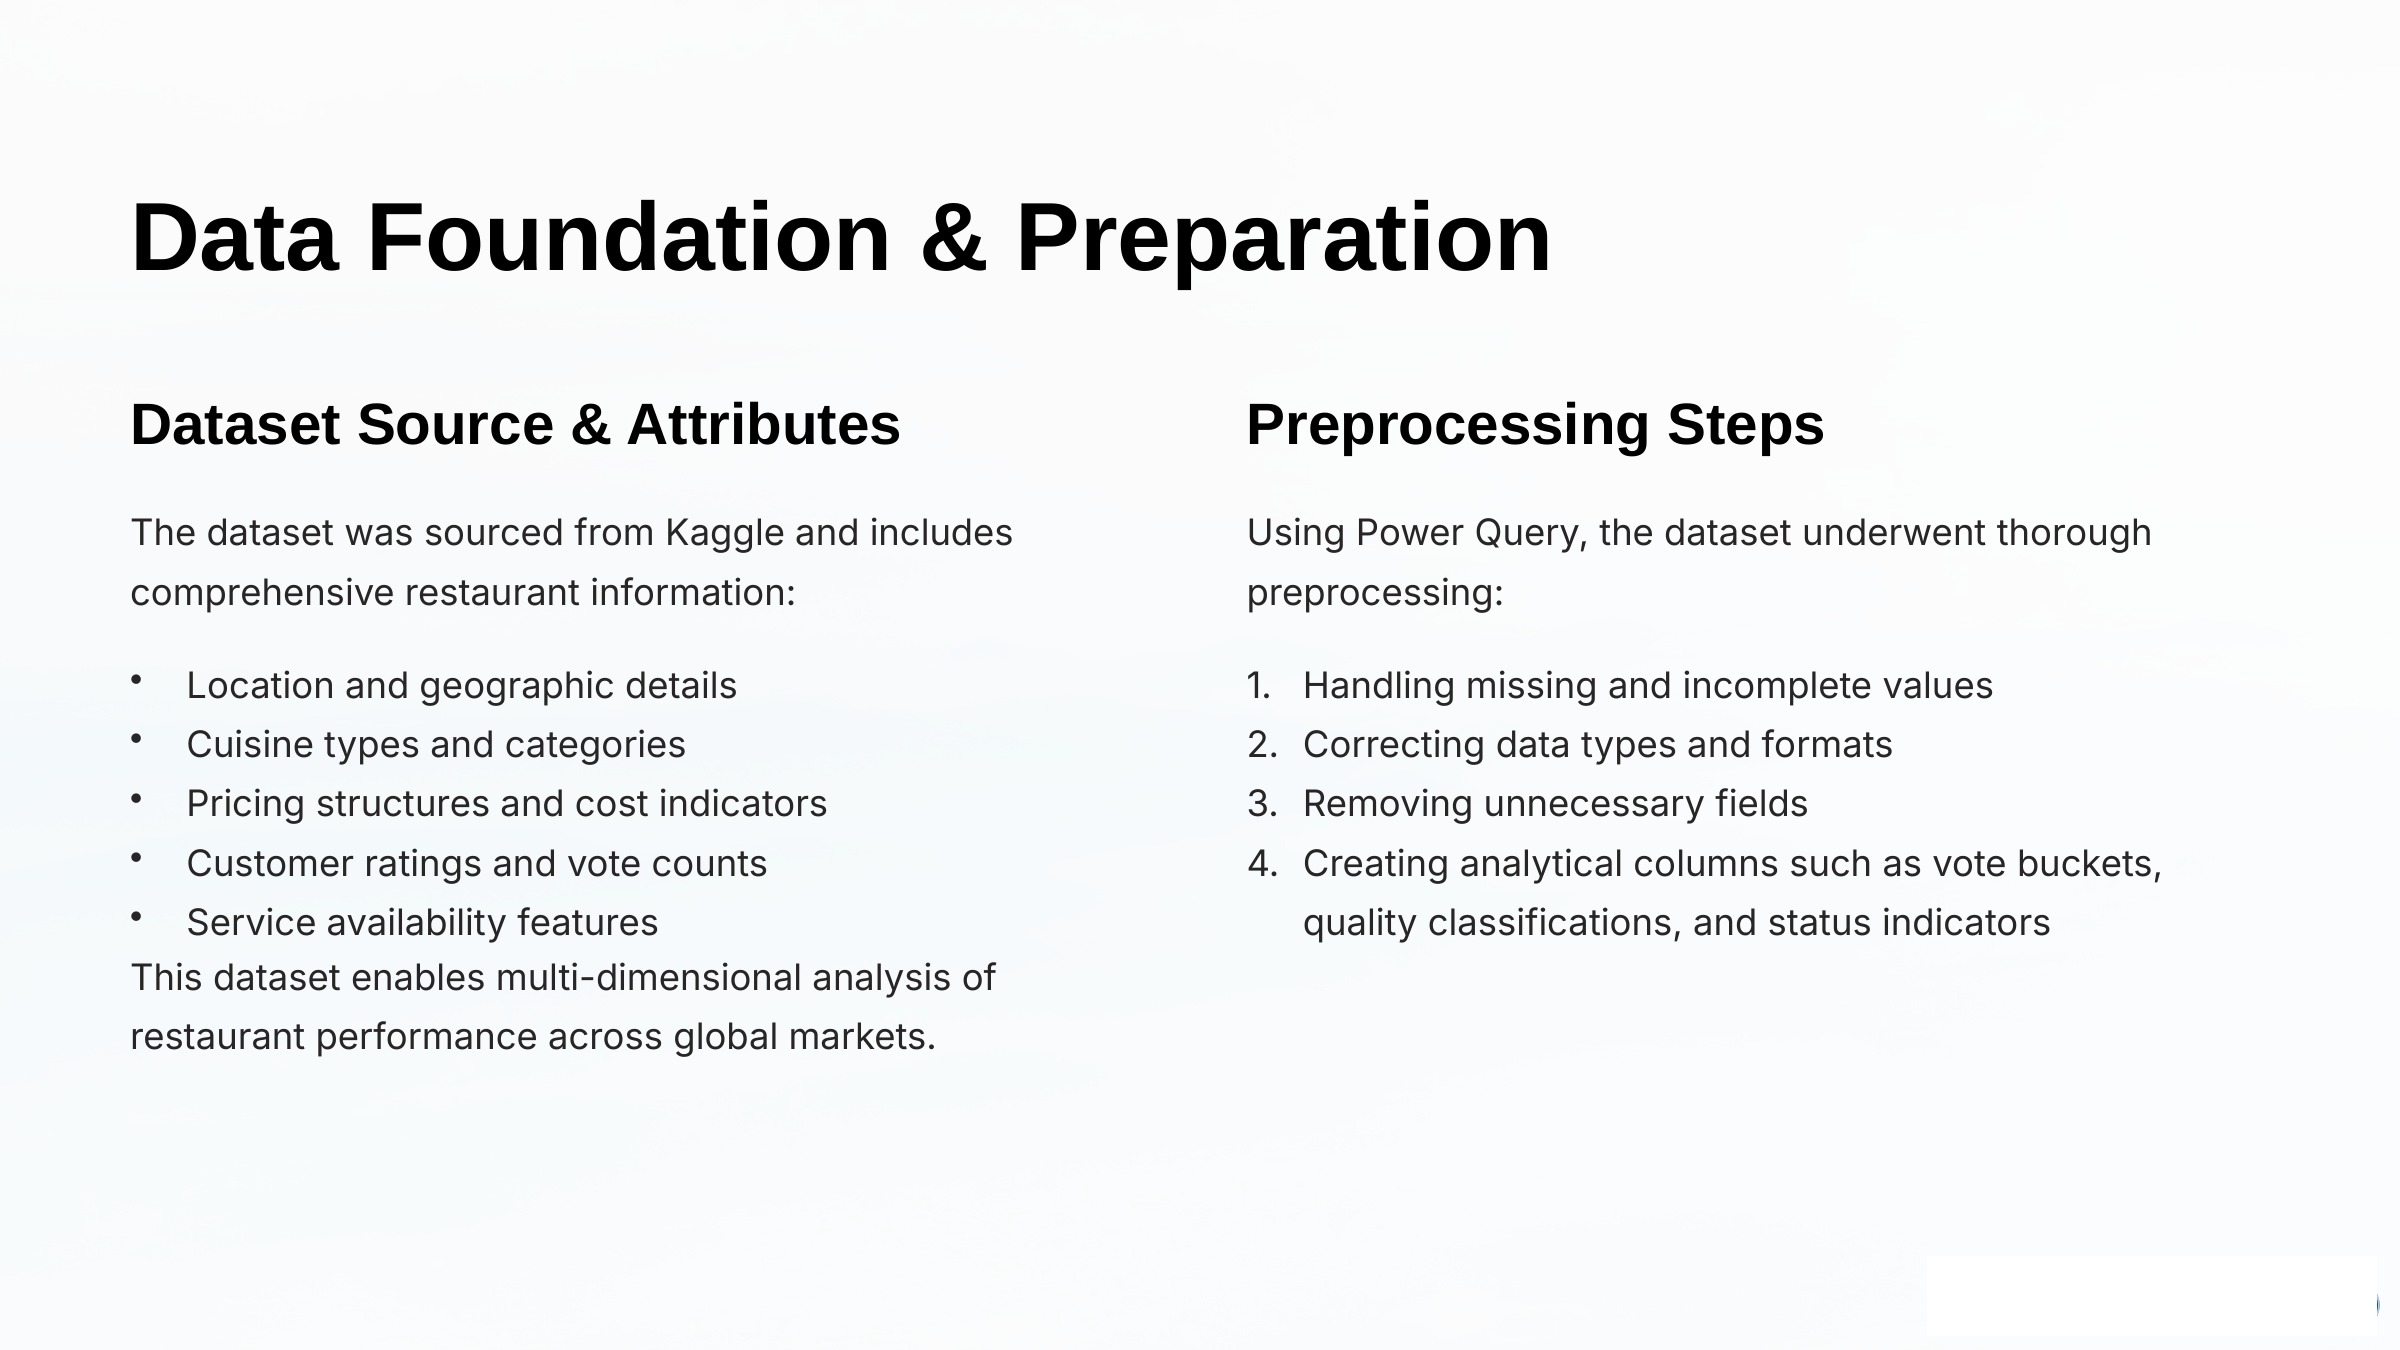

Data Foundation & Preparation
Dataset Source & Attributes
Preprocessing Steps
The dataset was sourced from Kaggle and includes comprehensive restaurant information:
Using Power Query, the dataset underwent thorough preprocessing:
Location and geographic details
Cuisine types and categories
Pricing structures and cost indicators
Customer ratings and vote counts
Service availability features
Handling missing and incomplete values
Correcting data types and formats
Removing unnecessary fields
Creating analytical columns such as vote buckets, quality classifications, and status indicators
This dataset enables multi-dimensional analysis of restaurant performance across global markets.